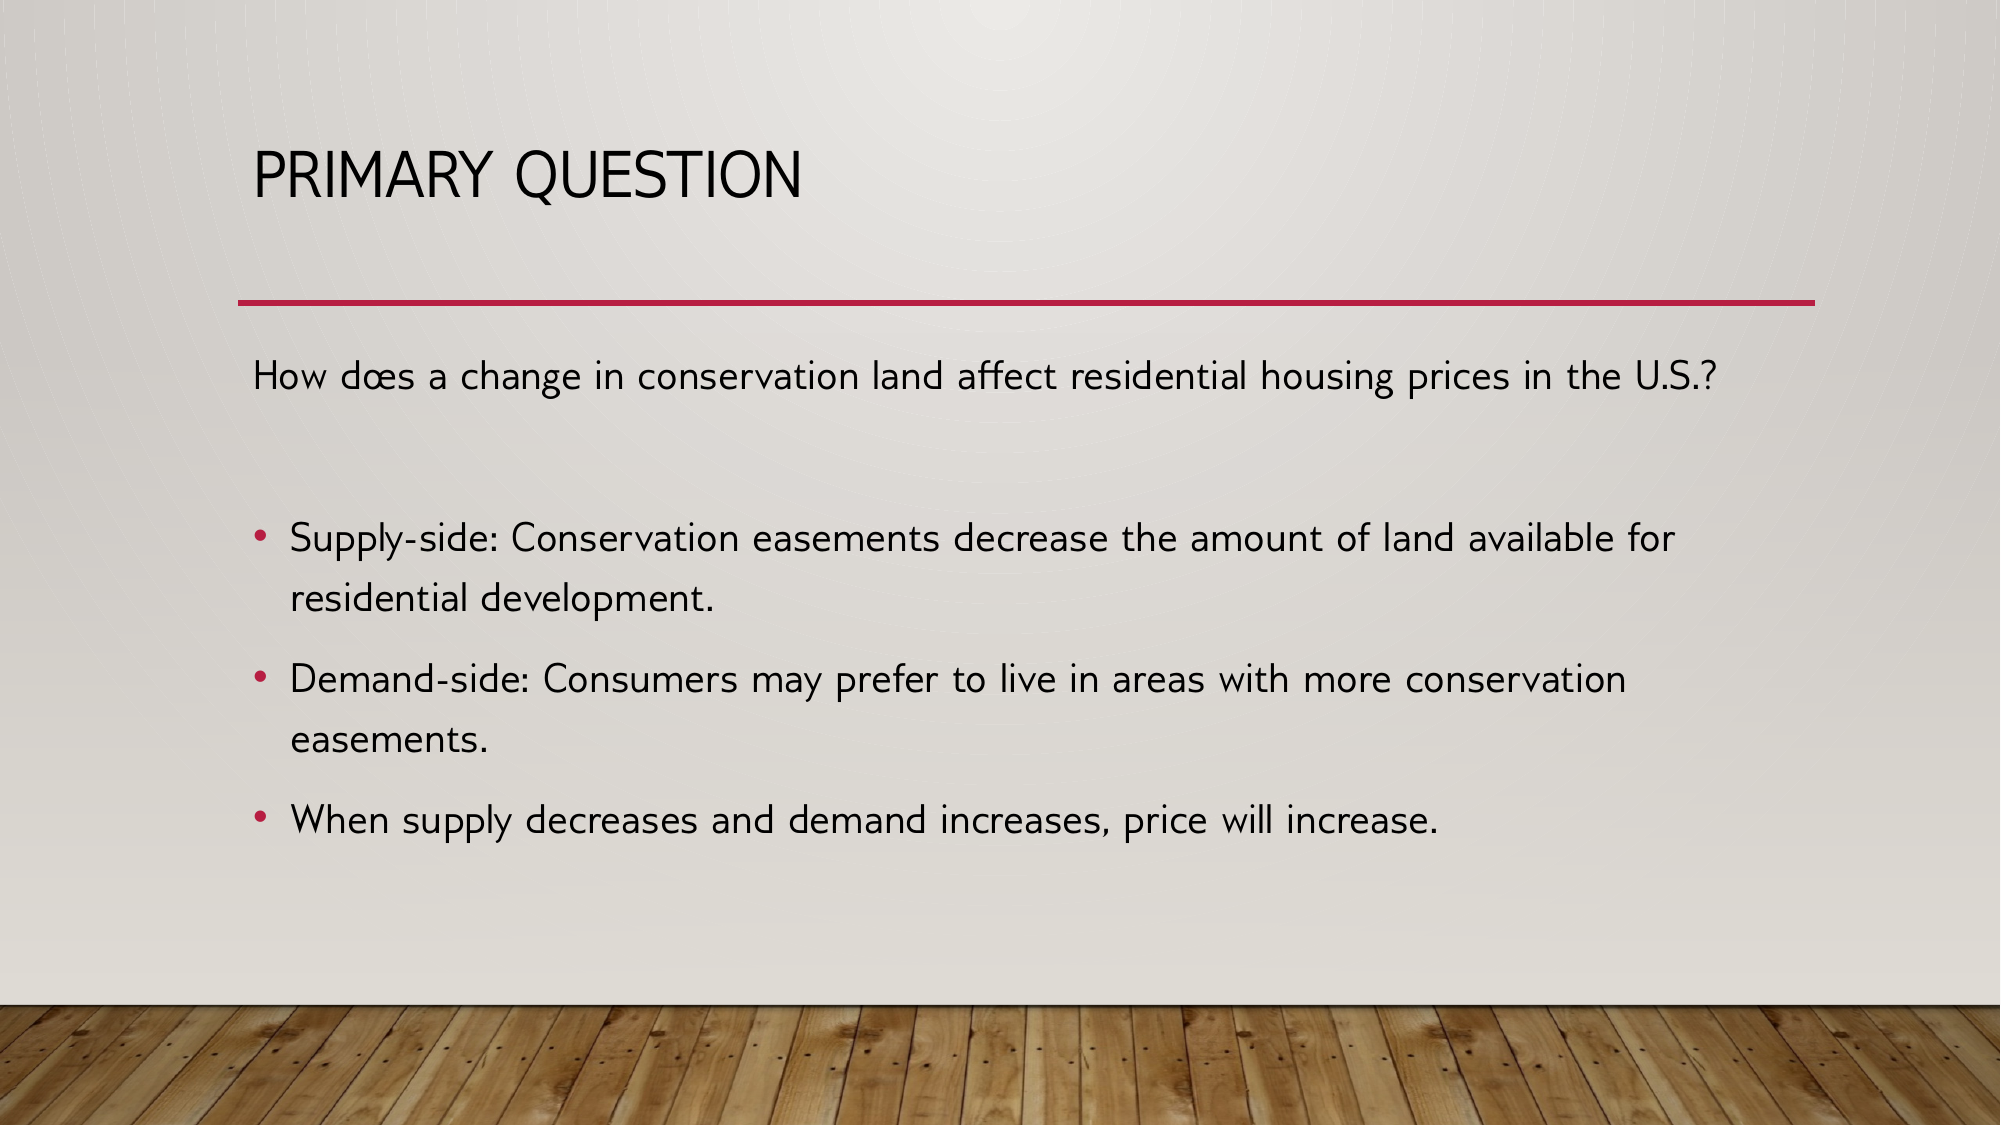

# Primary Question
How does a change in conservation land affect residential housing prices in the U.S.?

Supply-side: Conservation easements decrease the amount of land available for residential development.
Demand-side: Consumers may prefer to live in areas with more conservation easements.
When supply decreases and demand increases, price will increase.